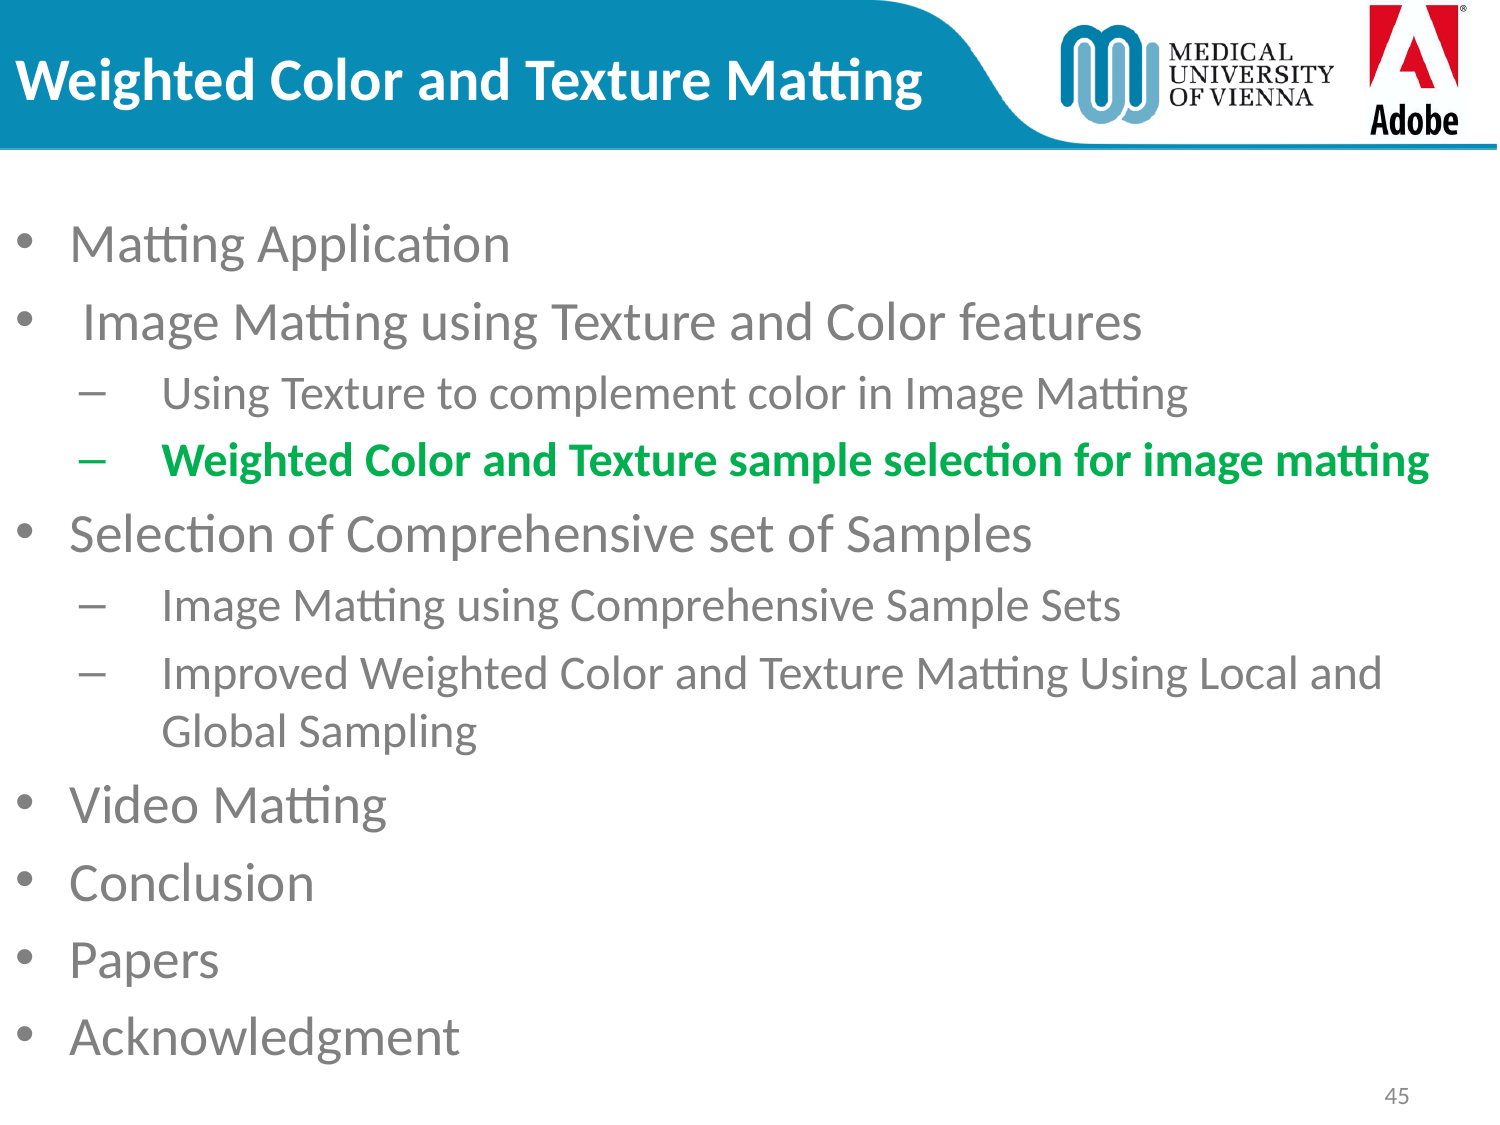

Weighted Color and Texture Matting
Matting Application
 Image Matting using Texture and Color features
Using Texture to complement color in Image Matting
Weighted Color and Texture sample selection for image matting
Selection of Comprehensive set of Samples
Image Matting using Comprehensive Sample Sets
Improved Weighted Color and Texture Matting Using Local and Global Sampling
Video Matting
Conclusion
Papers
Acknowledgment

45